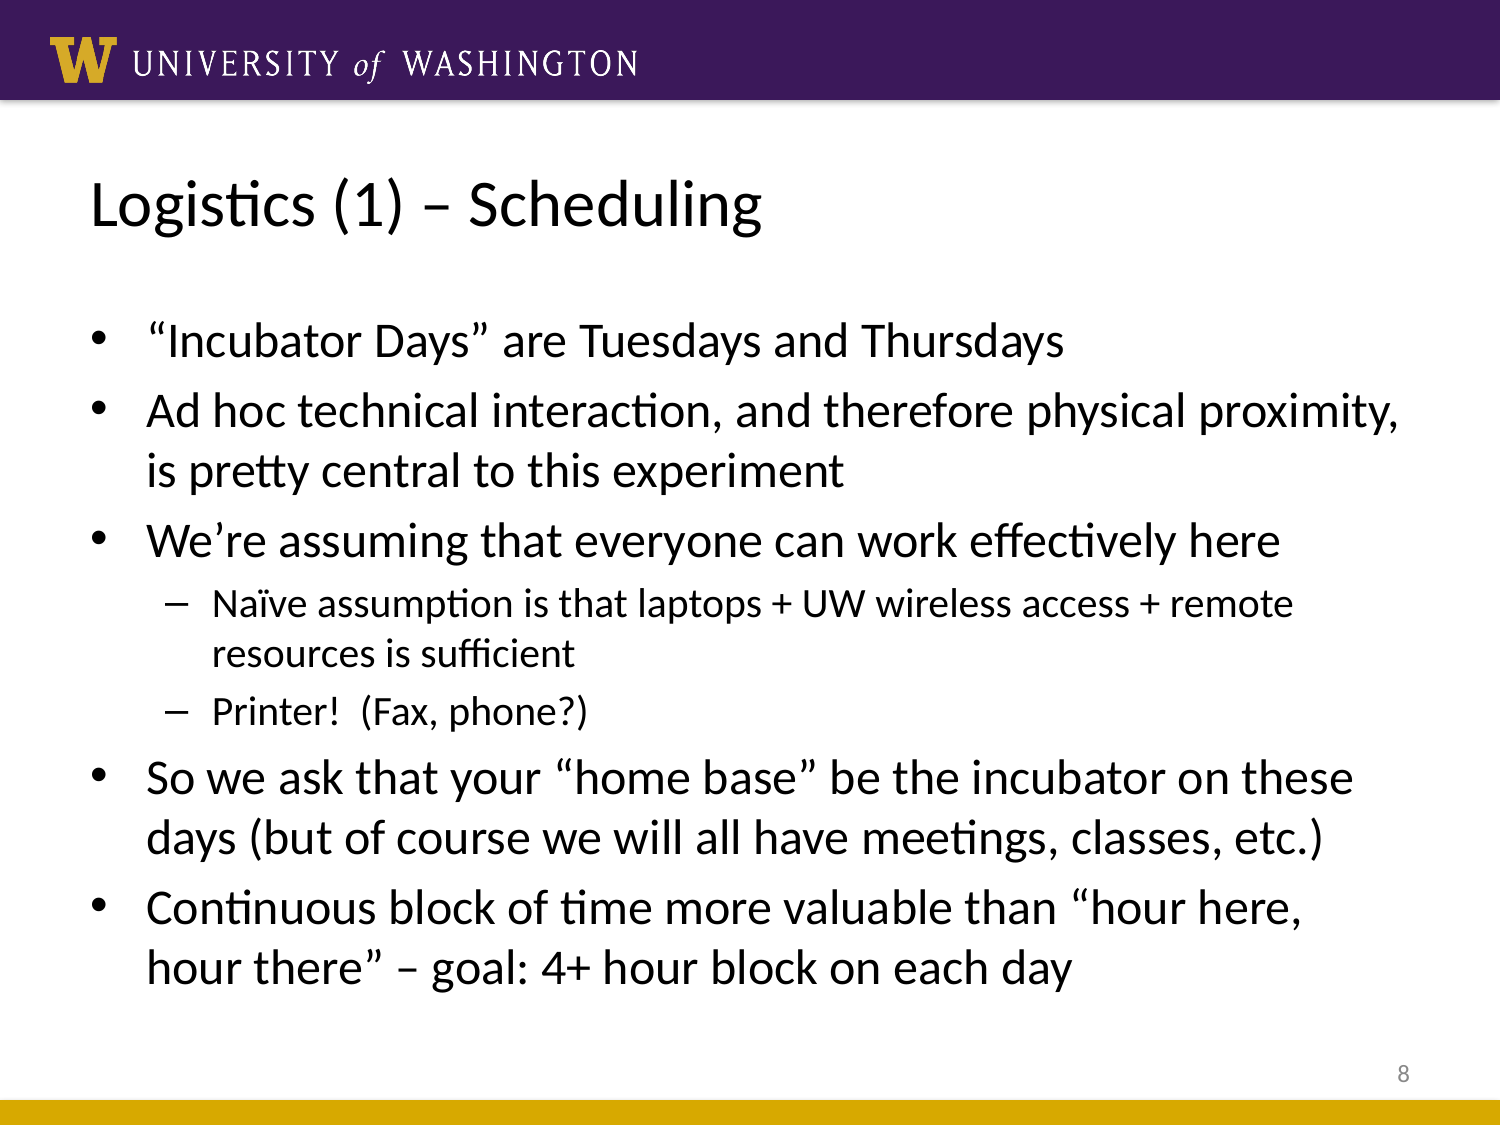

# Logistics (1) – Scheduling
“Incubator Days” are Tuesdays and Thursdays
Ad hoc technical interaction, and therefore physical proximity, is pretty central to this experiment
We’re assuming that everyone can work effectively here
Naïve assumption is that laptops + UW wireless access + remote resources is sufficient
Printer!  (Fax, phone?)
So we ask that your “home base” be the incubator on these days (but of course we will all have meetings, classes, etc.)
Continuous block of time more valuable than “hour here, hour there” – goal: 4+ hour block on each day

8